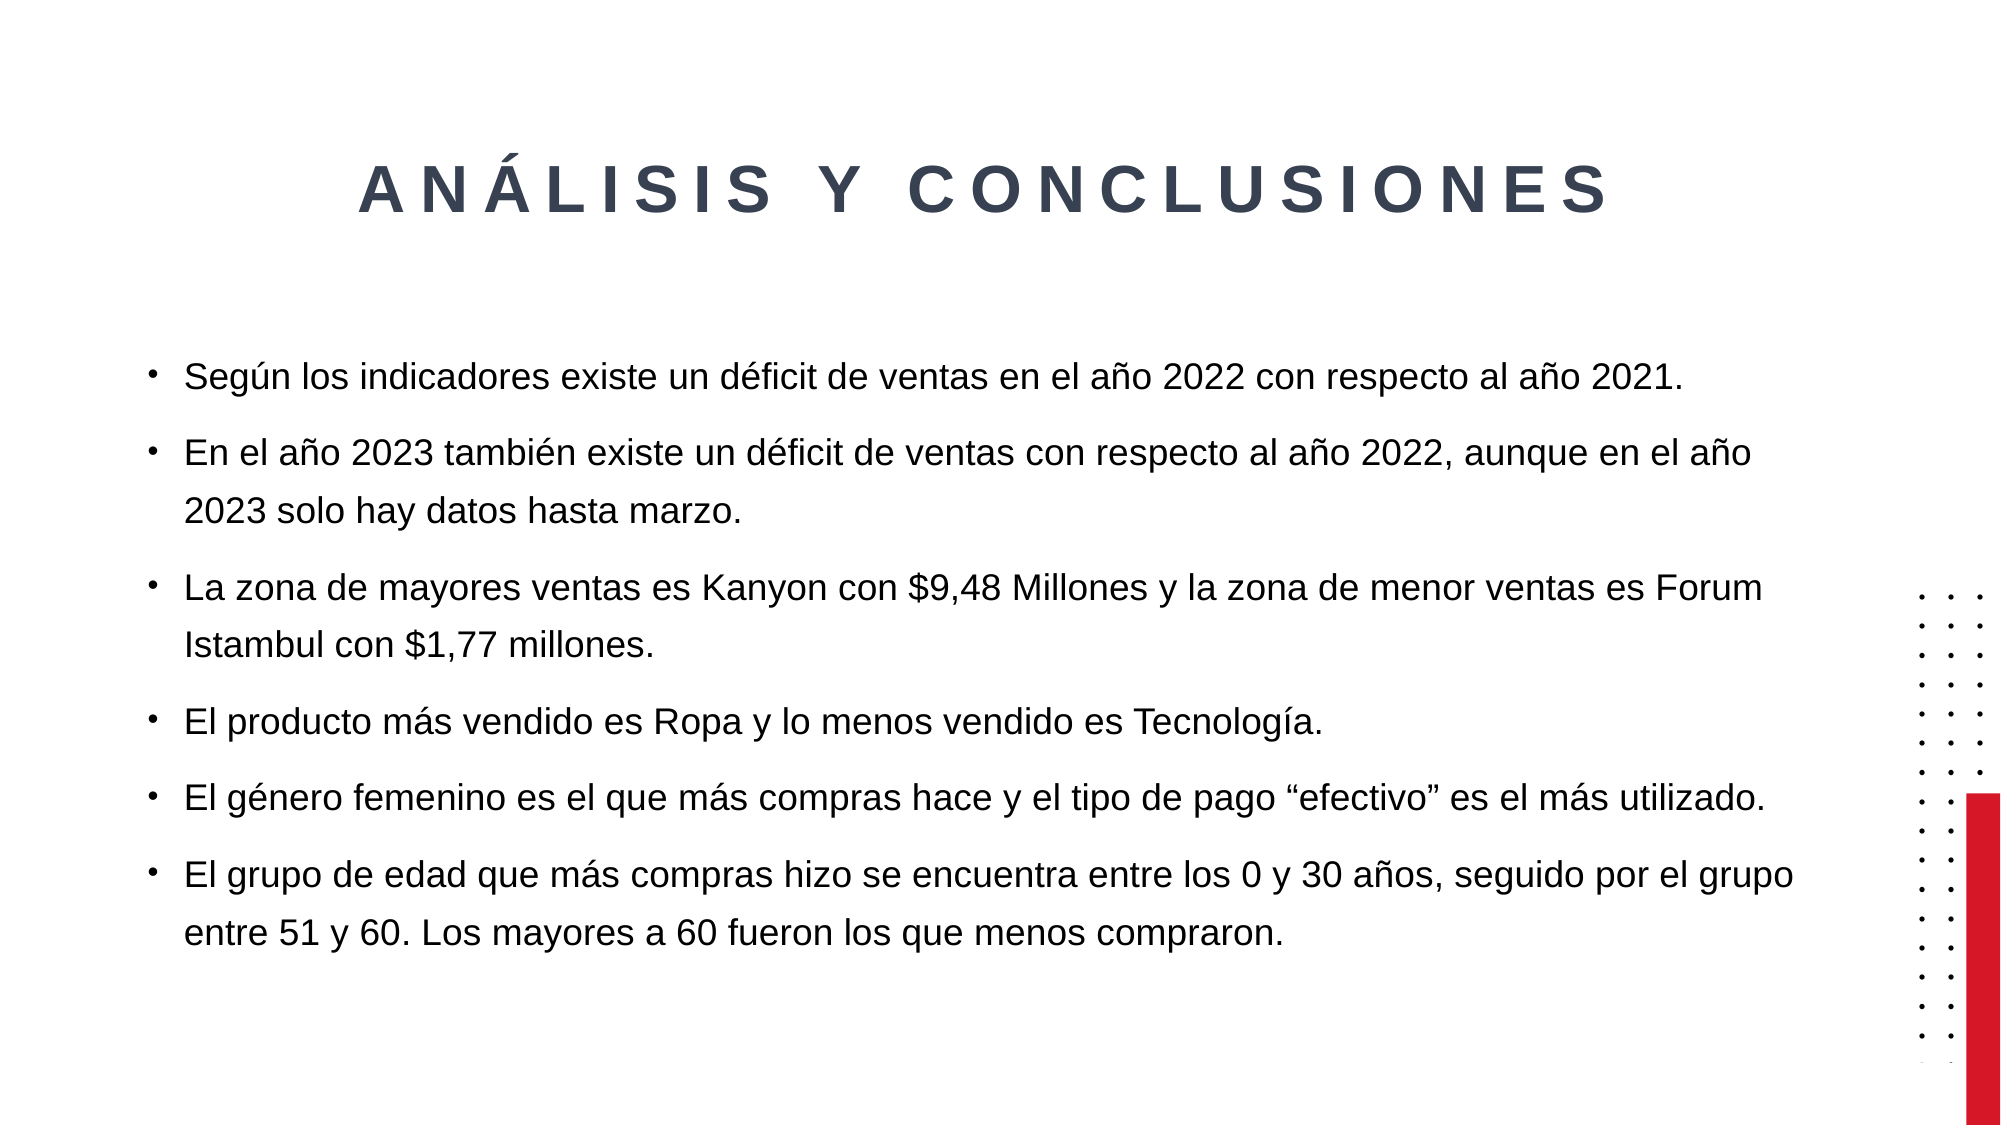

# Análisis y conclusiones
Según los indicadores existe un déficit de ventas en el año 2022 con respecto al año 2021.
En el año 2023 también existe un déficit de ventas con respecto al año 2022, aunque en el año 2023 solo hay datos hasta marzo.
La zona de mayores ventas es Kanyon con $9,48 Millones y la zona de menor ventas es Forum Istambul con $1,77 millones.
El producto más vendido es Ropa y lo menos vendido es Tecnología.
El género femenino es el que más compras hace y el tipo de pago “efectivo” es el más utilizado.
El grupo de edad que más compras hizo se encuentra entre los 0 y 30 años, seguido por el grupo entre 51 y 60. Los mayores a 60 fueron los que menos compraron.